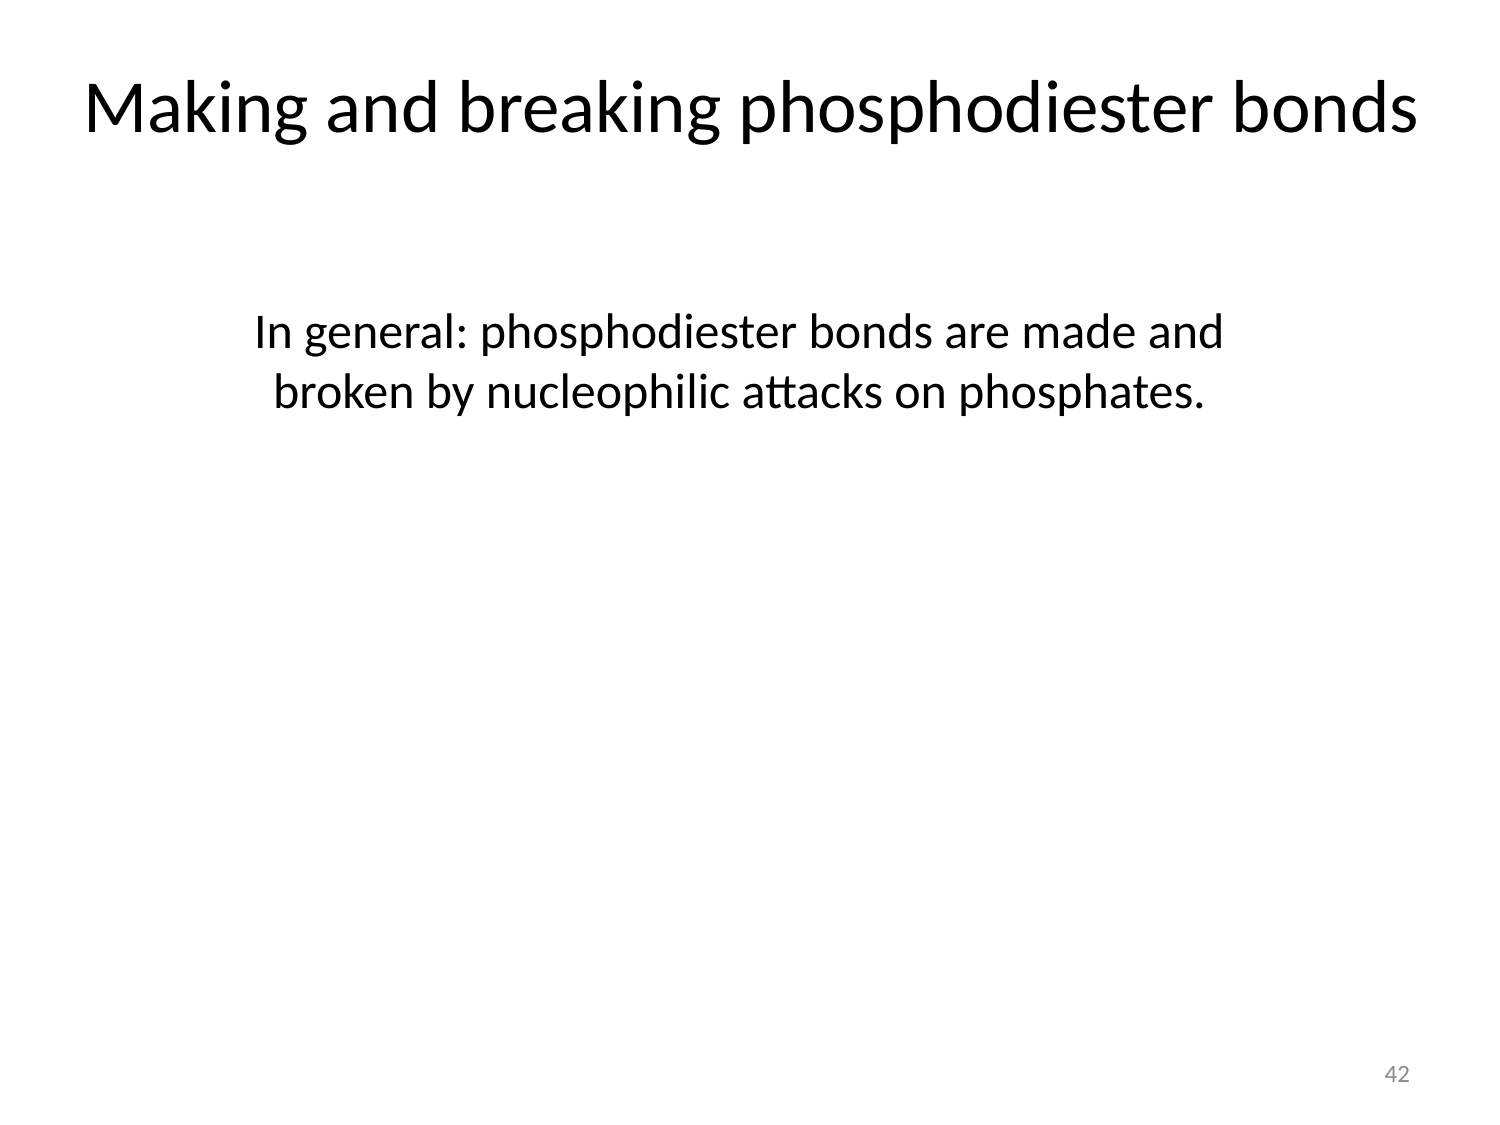

Making and breaking phosphodiester bonds
In general: phosphodiester bonds are made and broken by nucleophilic attacks on phosphates.
42